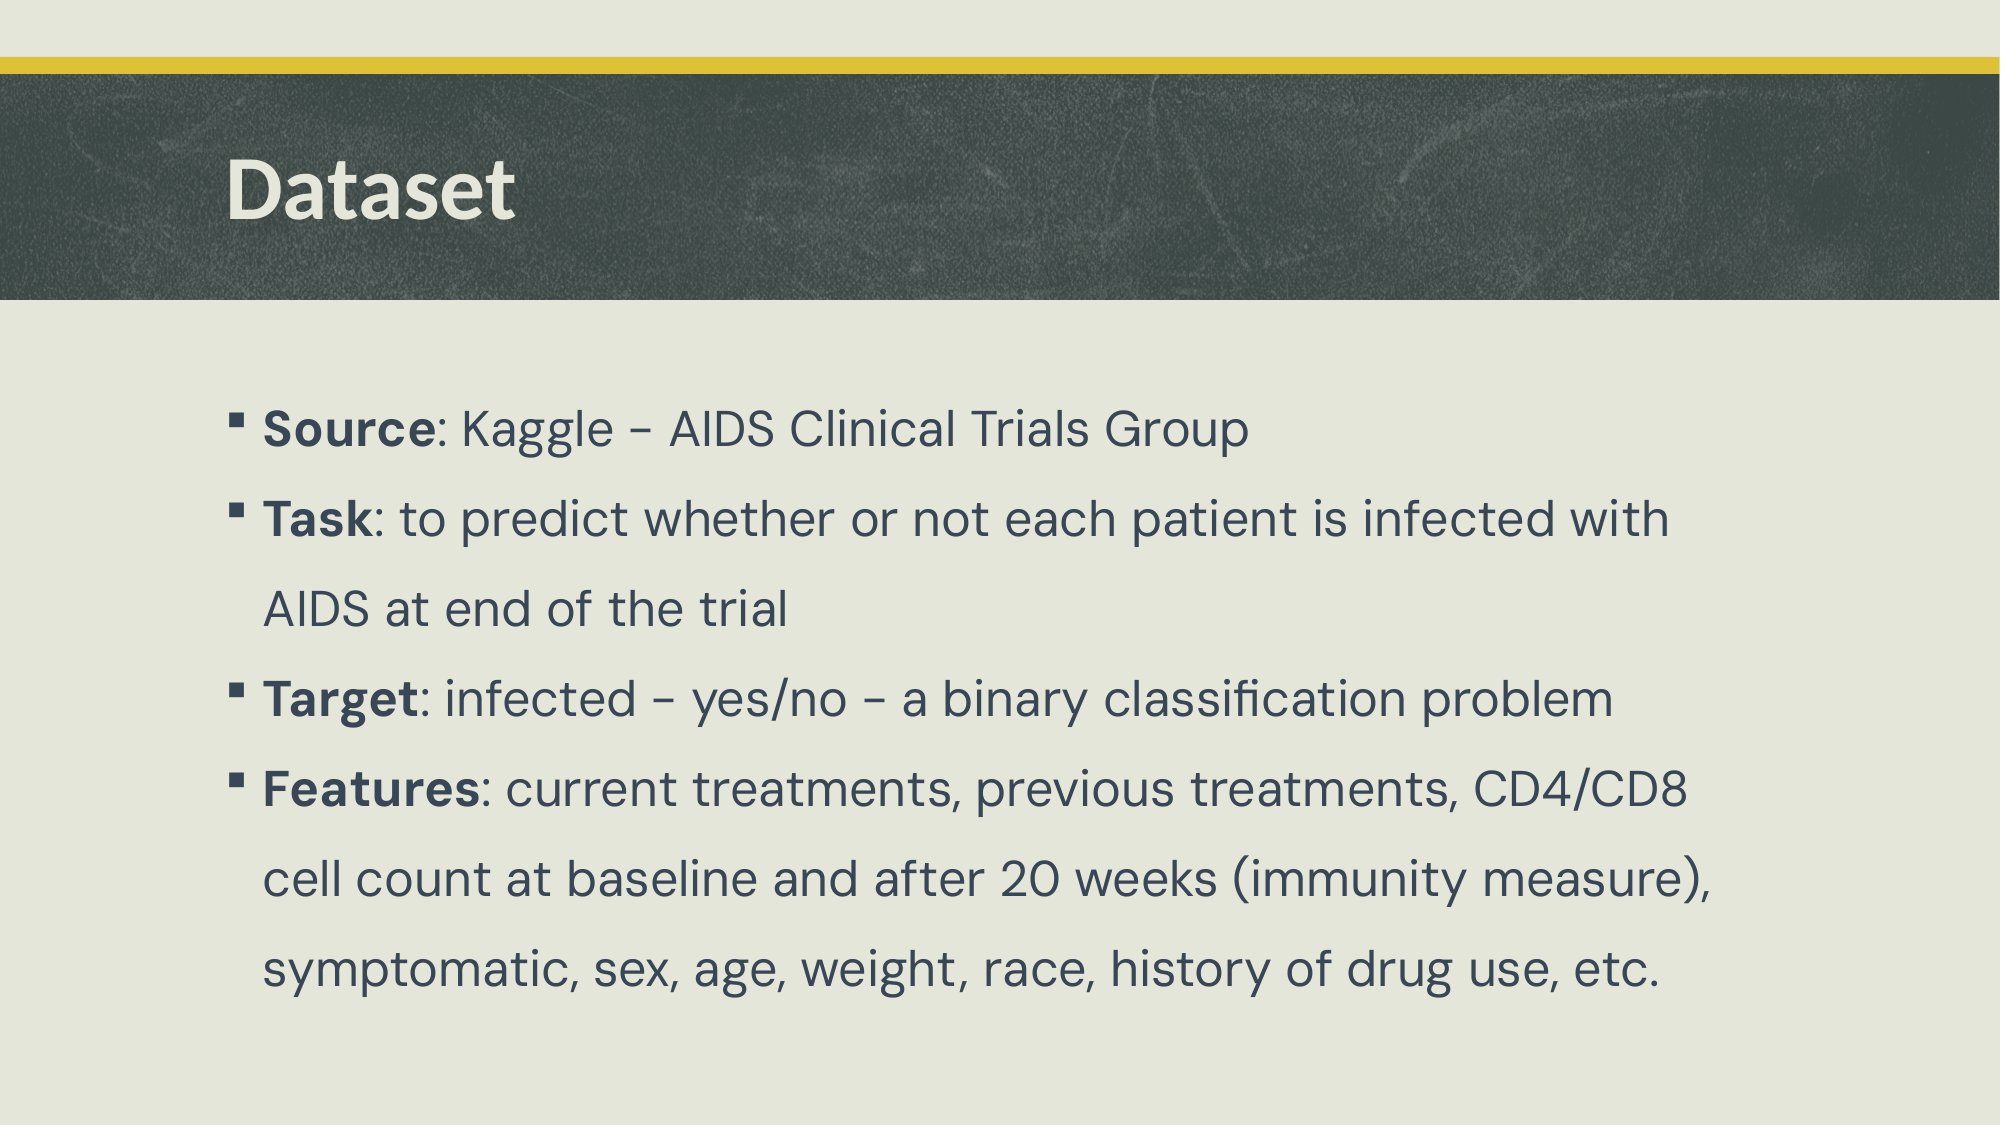

# Dataset
Source: Kaggle - AIDS Clinical Trials Group
Task: to predict whether or not each patient is infected with AIDS at end of the trial
Target: infected - yes/no - a binary classification problem
Features: current treatments, previous treatments, CD4/CD8 cell count at baseline and after 20 weeks (immunity measure), symptomatic, sex, age, weight, race, history of drug use, etc.